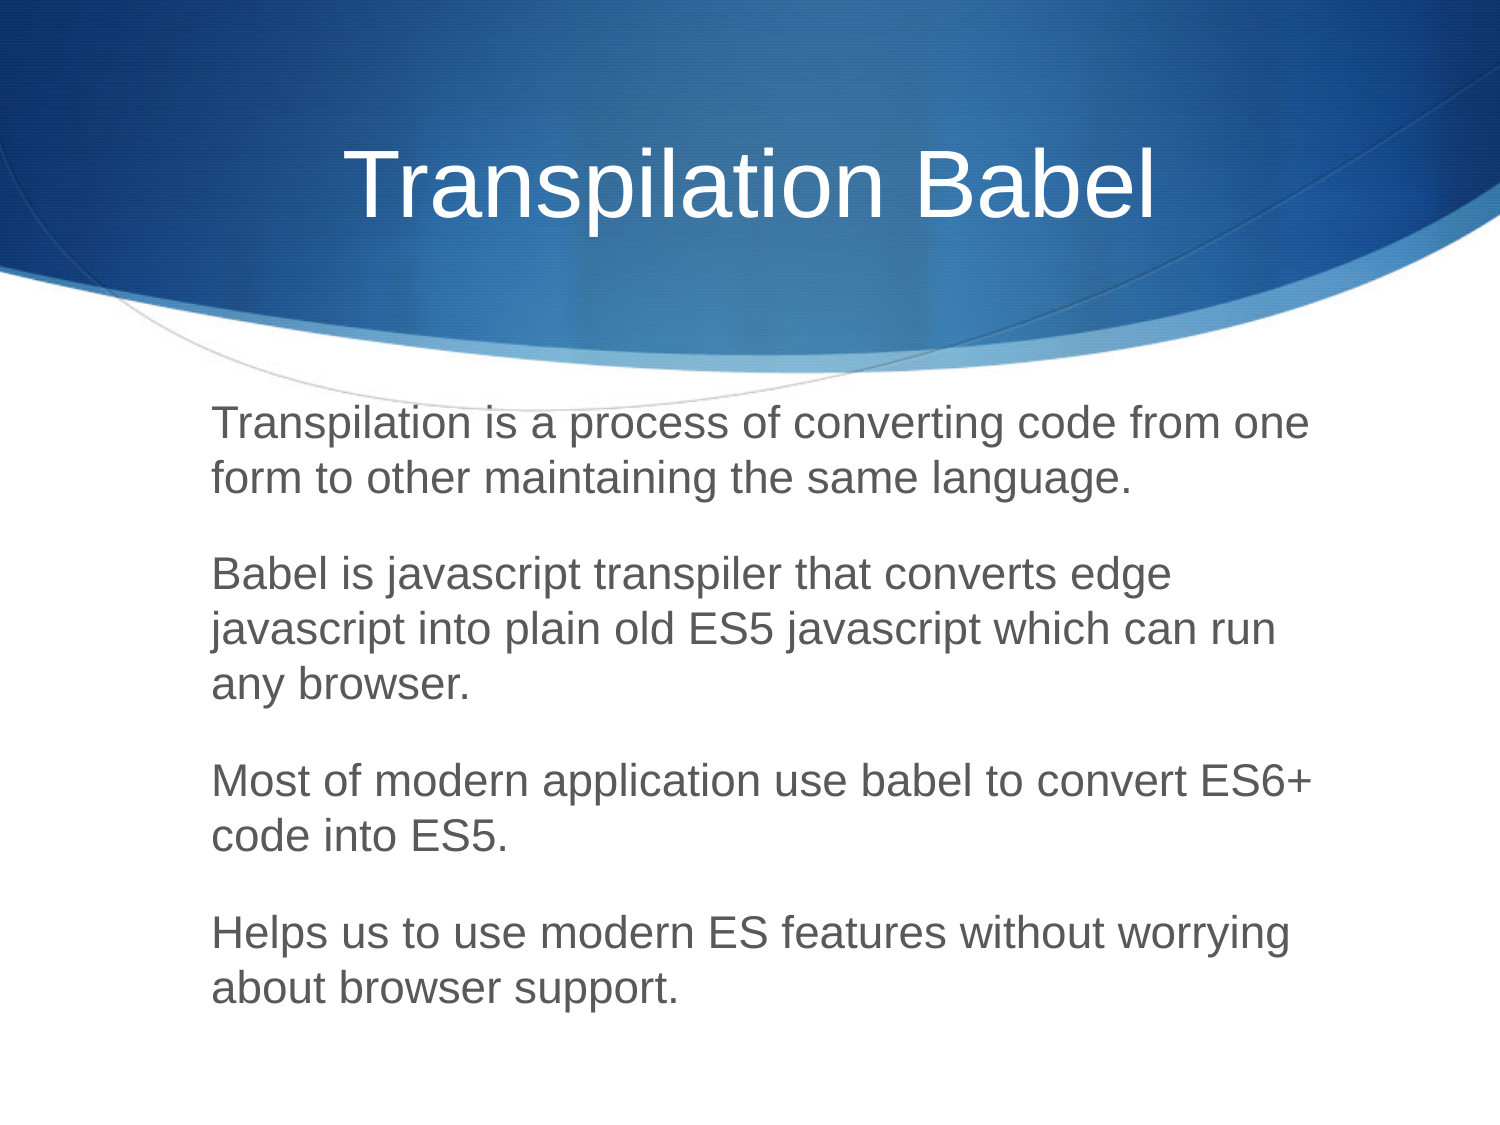

Transpilation Babel
Transpilation is a process of converting code from one form to other maintaining the same language.
Babel is javascript transpiler that converts edge javascript into plain old ES5 javascript which can run any browser.
Most of modern application use babel to convert ES6+ code into ES5.
Helps us to use modern ES features without worrying about browser support.